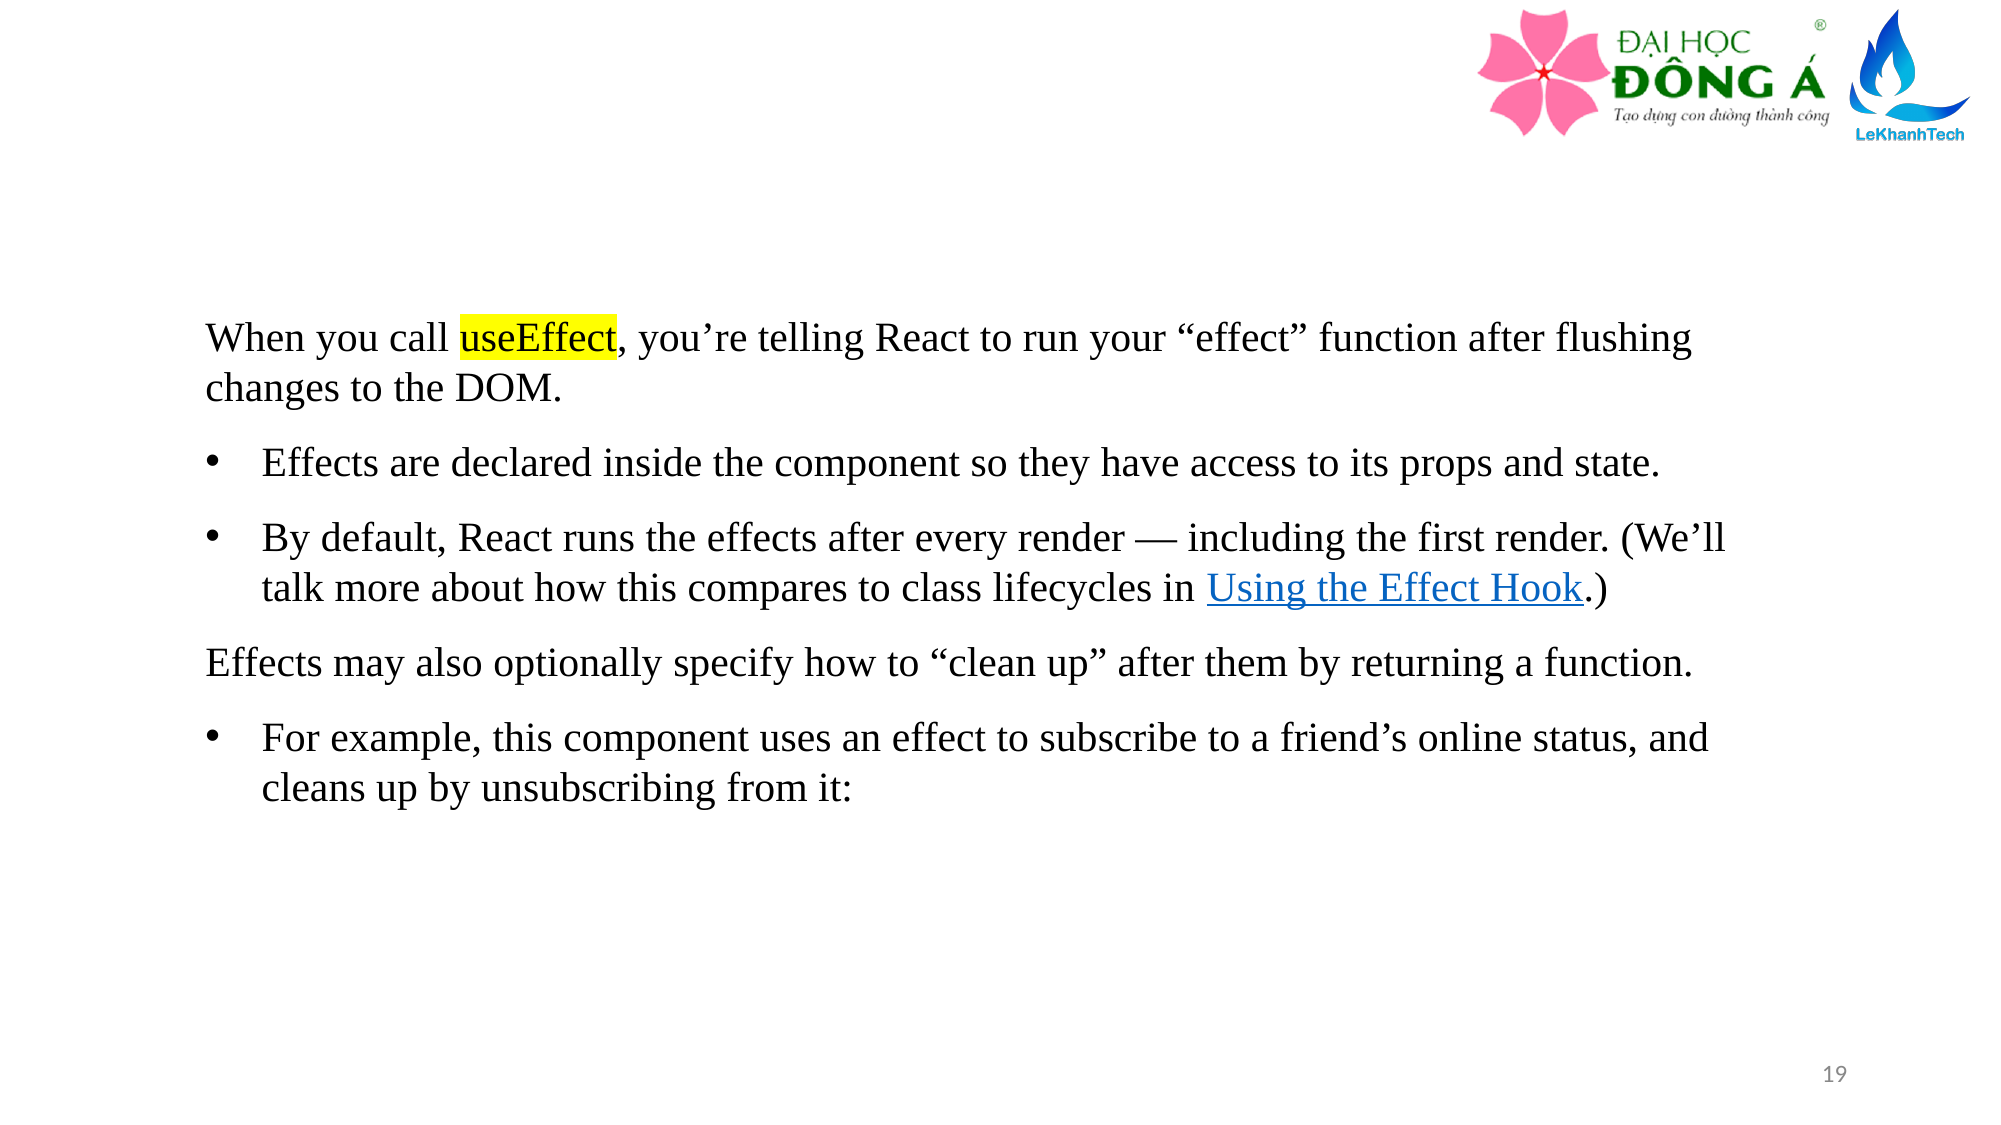

When you call useEffect, you’re telling React to run your “effect” function after flushing changes to the DOM.
Effects are declared inside the component so they have access to its props and state.
By default, React runs the effects after every render — including the first render. (We’ll talk more about how this compares to class lifecycles in Using the Effect Hook.)
Effects may also optionally specify how to “clean up” after them by returning a function.
For example, this component uses an effect to subscribe to a friend’s online status, and cleans up by unsubscribing from it:
19